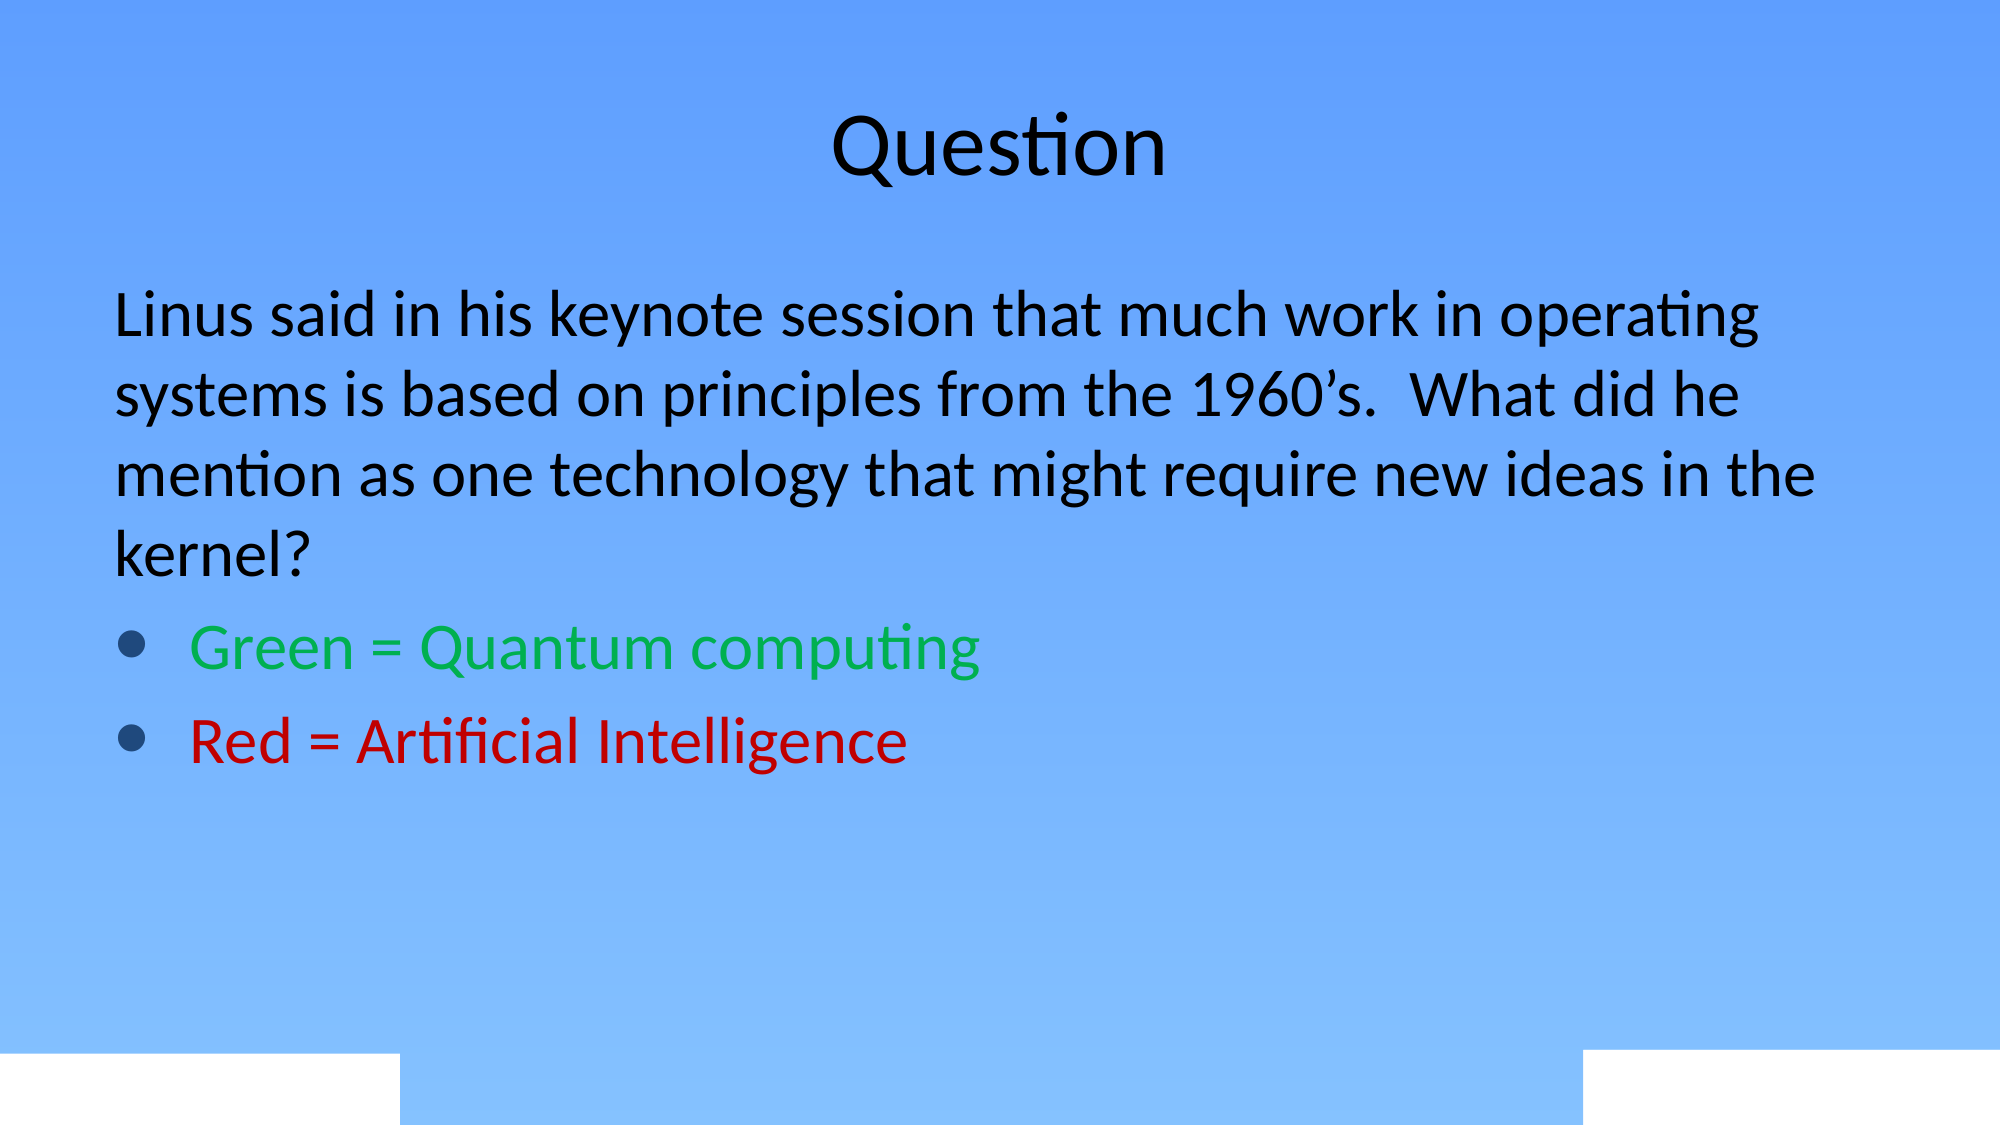

# Question
Linus said in his keynote session that much work in operating systems is based on principles from the 1960’s.  What did he mention as one technology that might require new ideas in the kernel?
Green = Quantum computing
Red = Artificial Intelligence